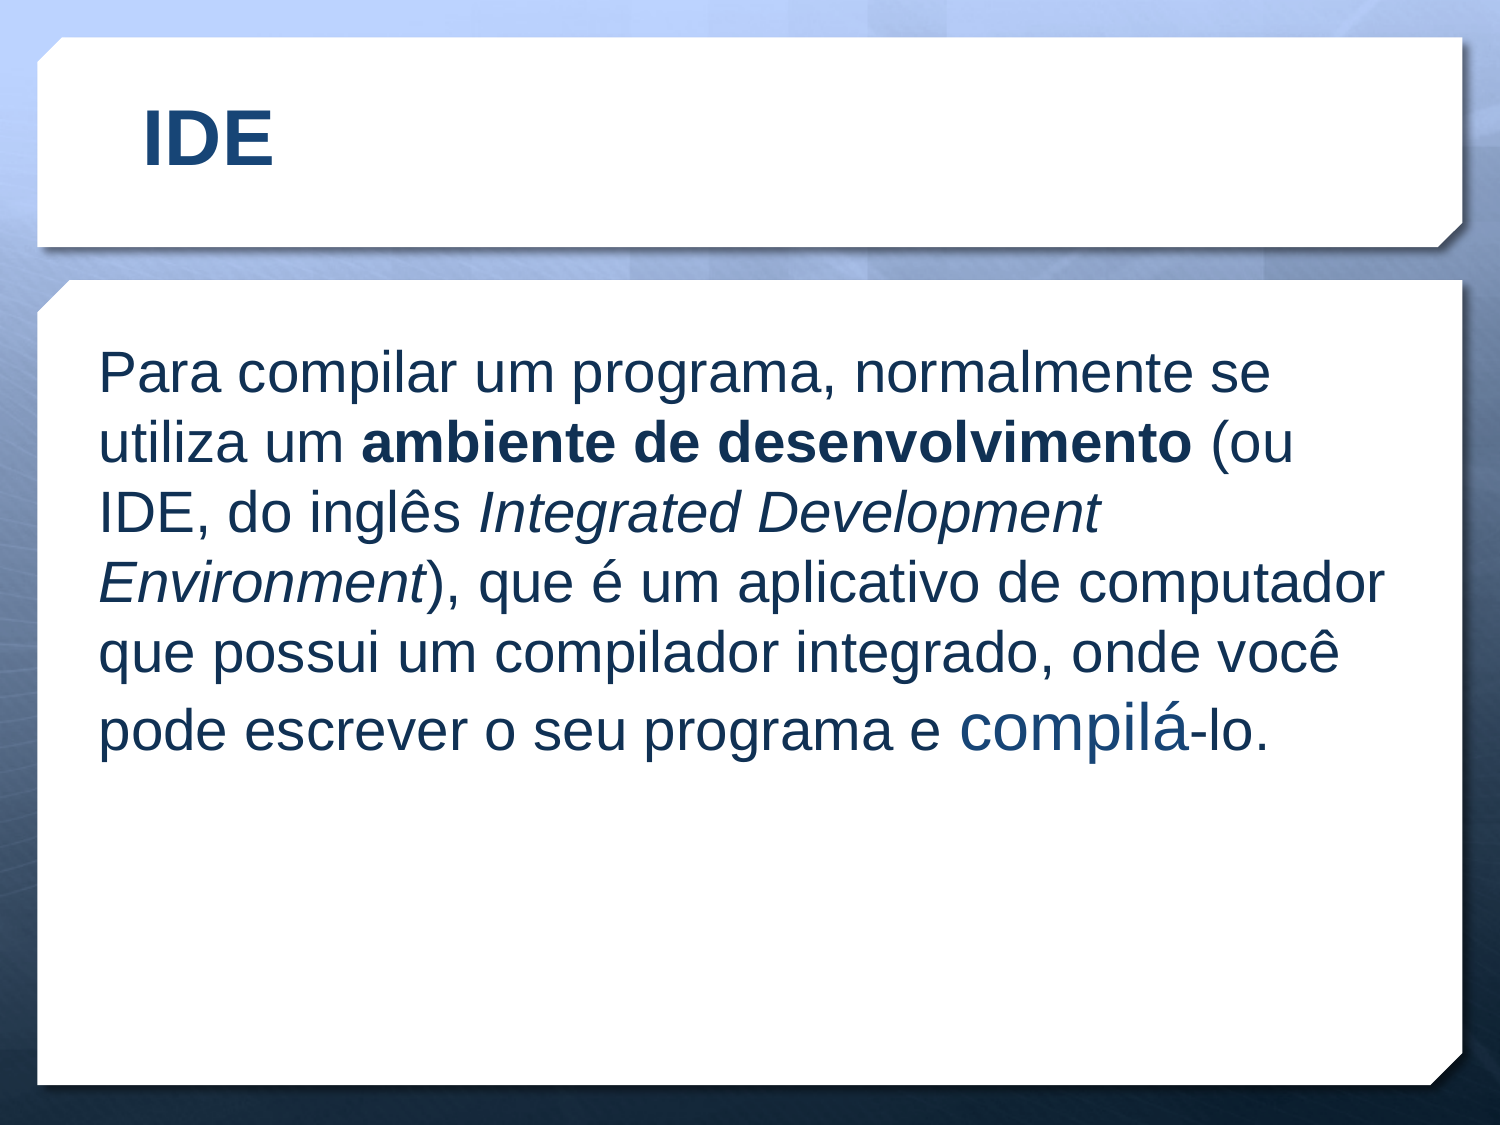

# IDE
Para compilar um programa, normalmente se utiliza um ambiente de desenvolvimento (ou IDE, do inglês Integrated Development Environment), que é um aplicativo de computador que possui um compilador integrado, onde você pode escrever o seu programa e compilá-lo.